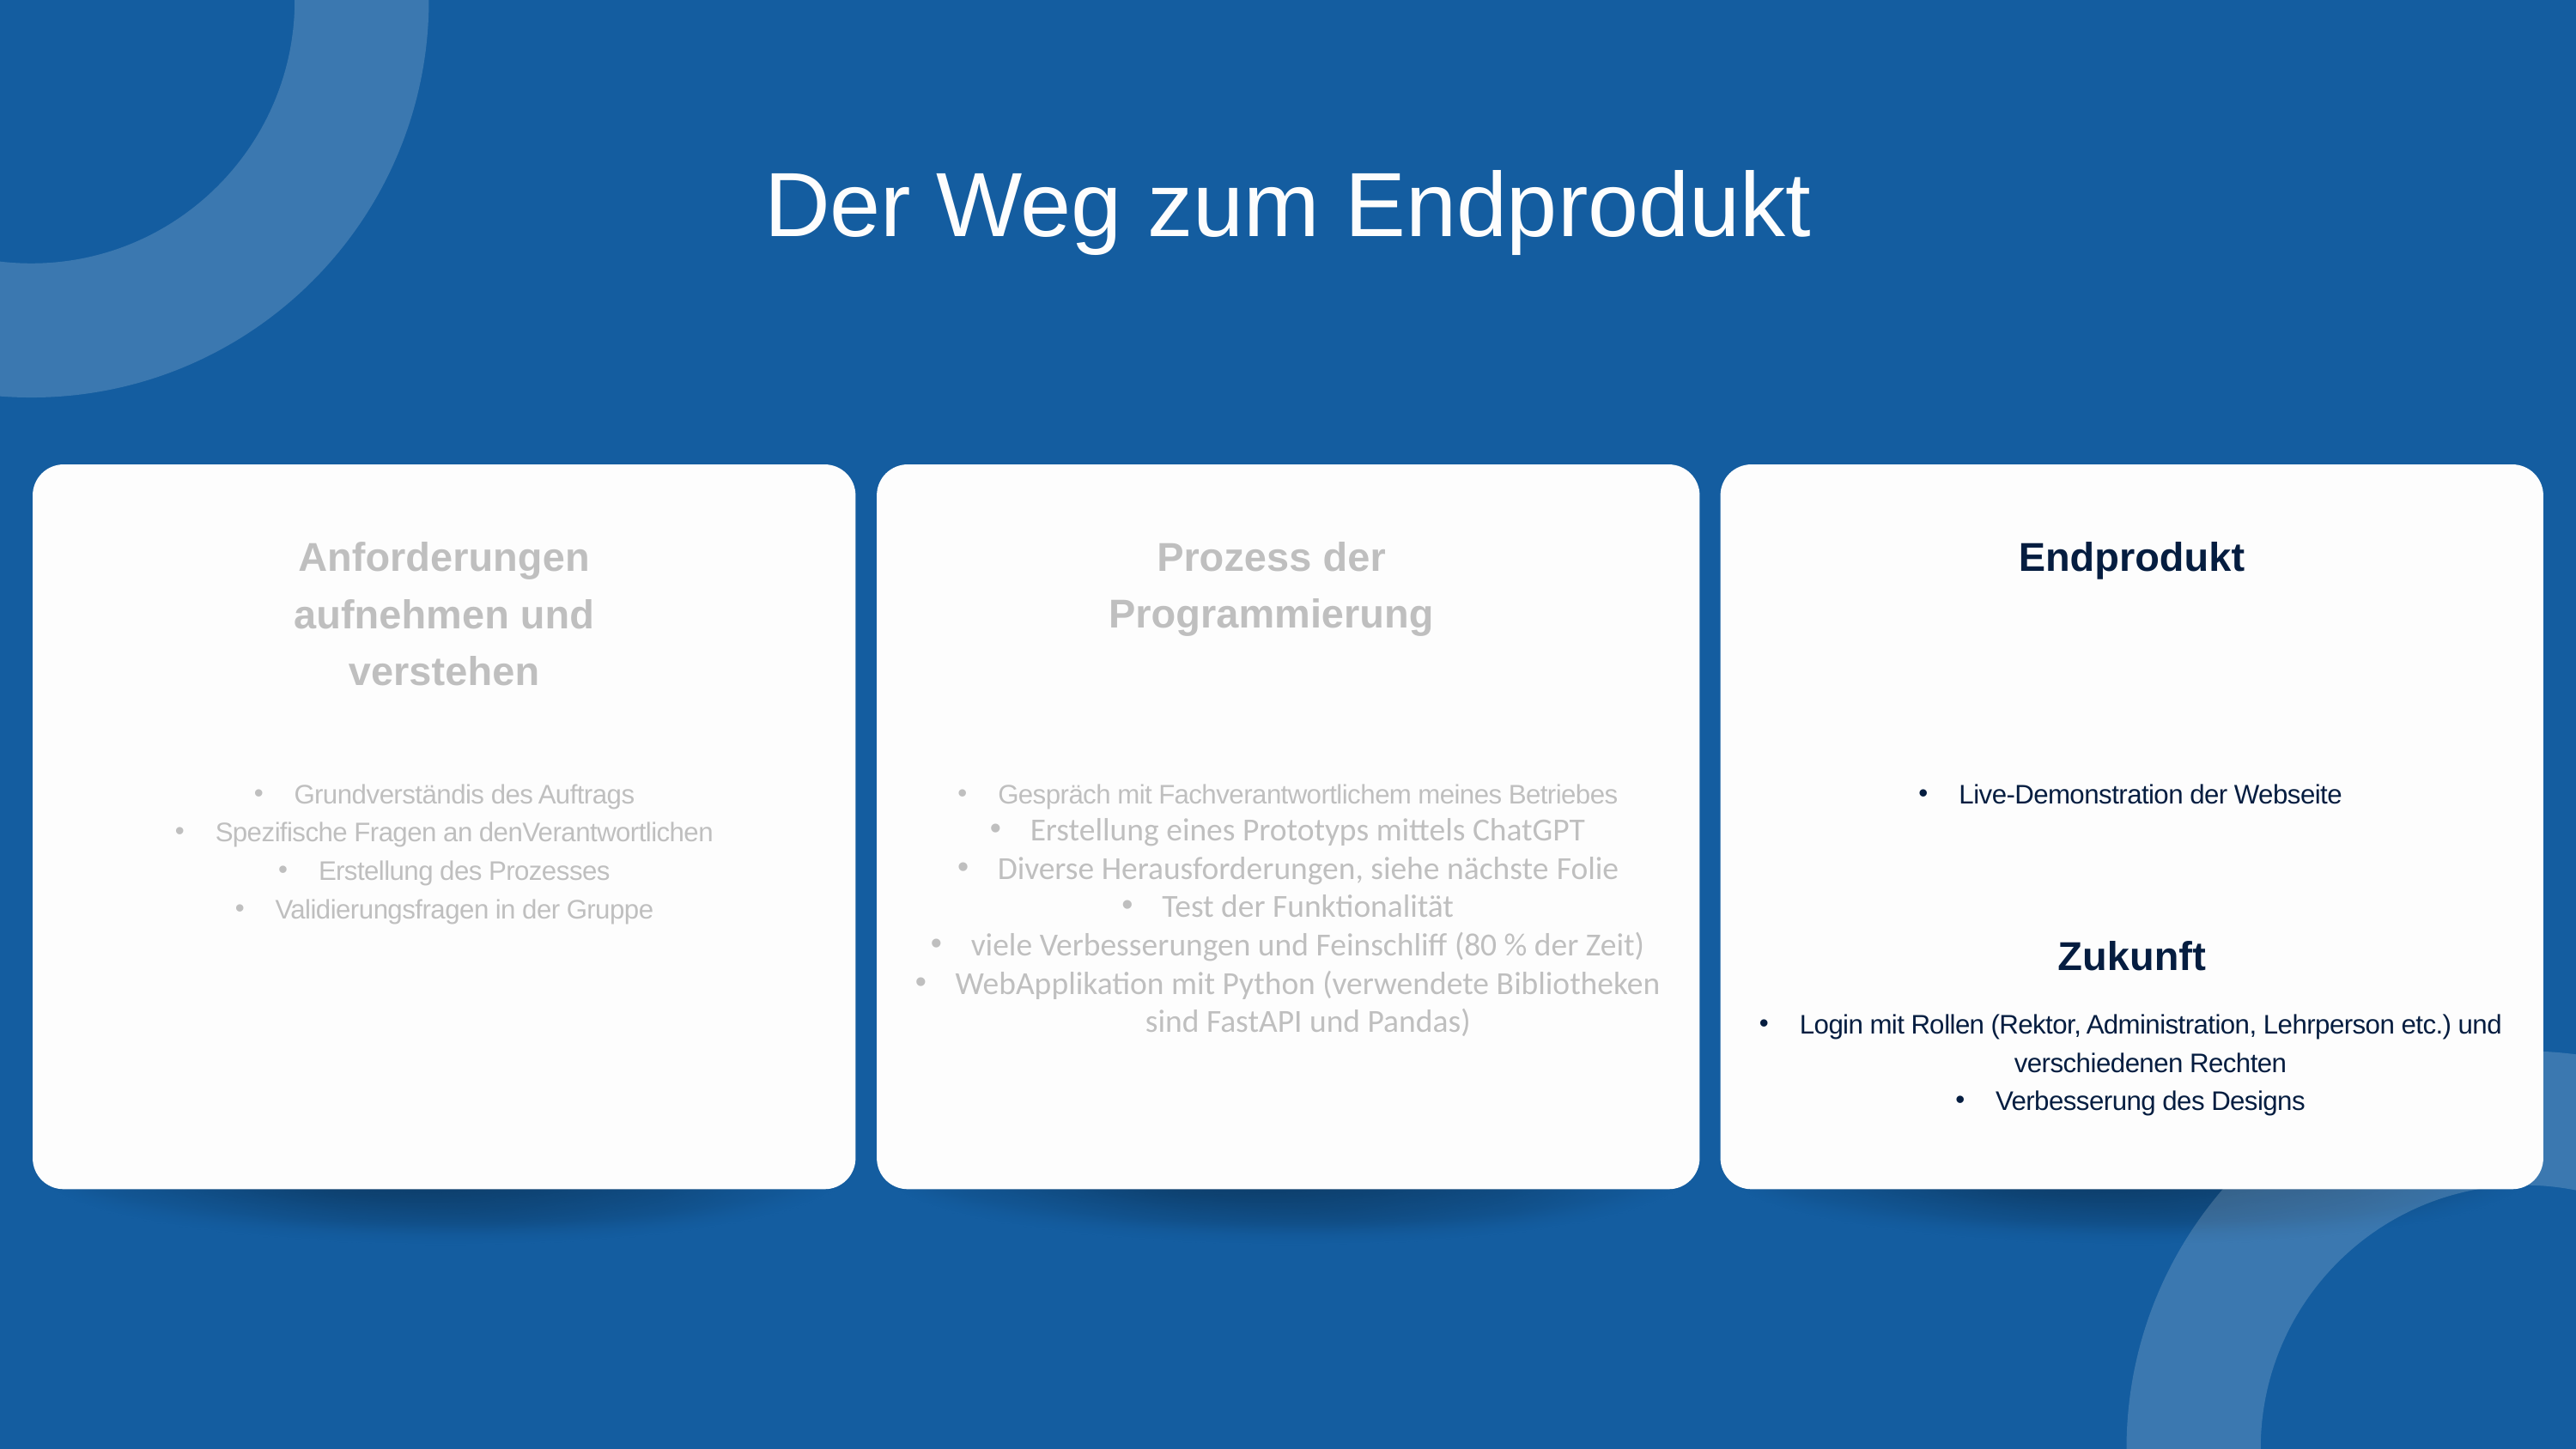

Der Weg zum Endprodukt

Endprodukt
Anforderungen aufnehmen und verstehen
Prozess der Programmierung
Grundverständis des Auftrags
Spezifische Fragen an denVerantwortlichen
Erstellung des Prozesses
Validierungsfragen in der Gruppe
Gespräch mit Fachverantwortlichem meines Betriebes
Erstellung eines Prototyps mittels ChatGPT
Diverse Herausforderungen, siehe nächste Folie
Test der Funktionalität
viele Verbesserungen und Feinschliff (80 % der Zeit)
WebApplikation mit Python (verwendete Bibliotheken sind FastAPI und Pandas)

Live-Demonstration der Webseite
Zukunft
Login mit Rollen (Rektor, Administration, Lehrperson etc.) und verschiedenen Rechten
Verbesserung des Designs